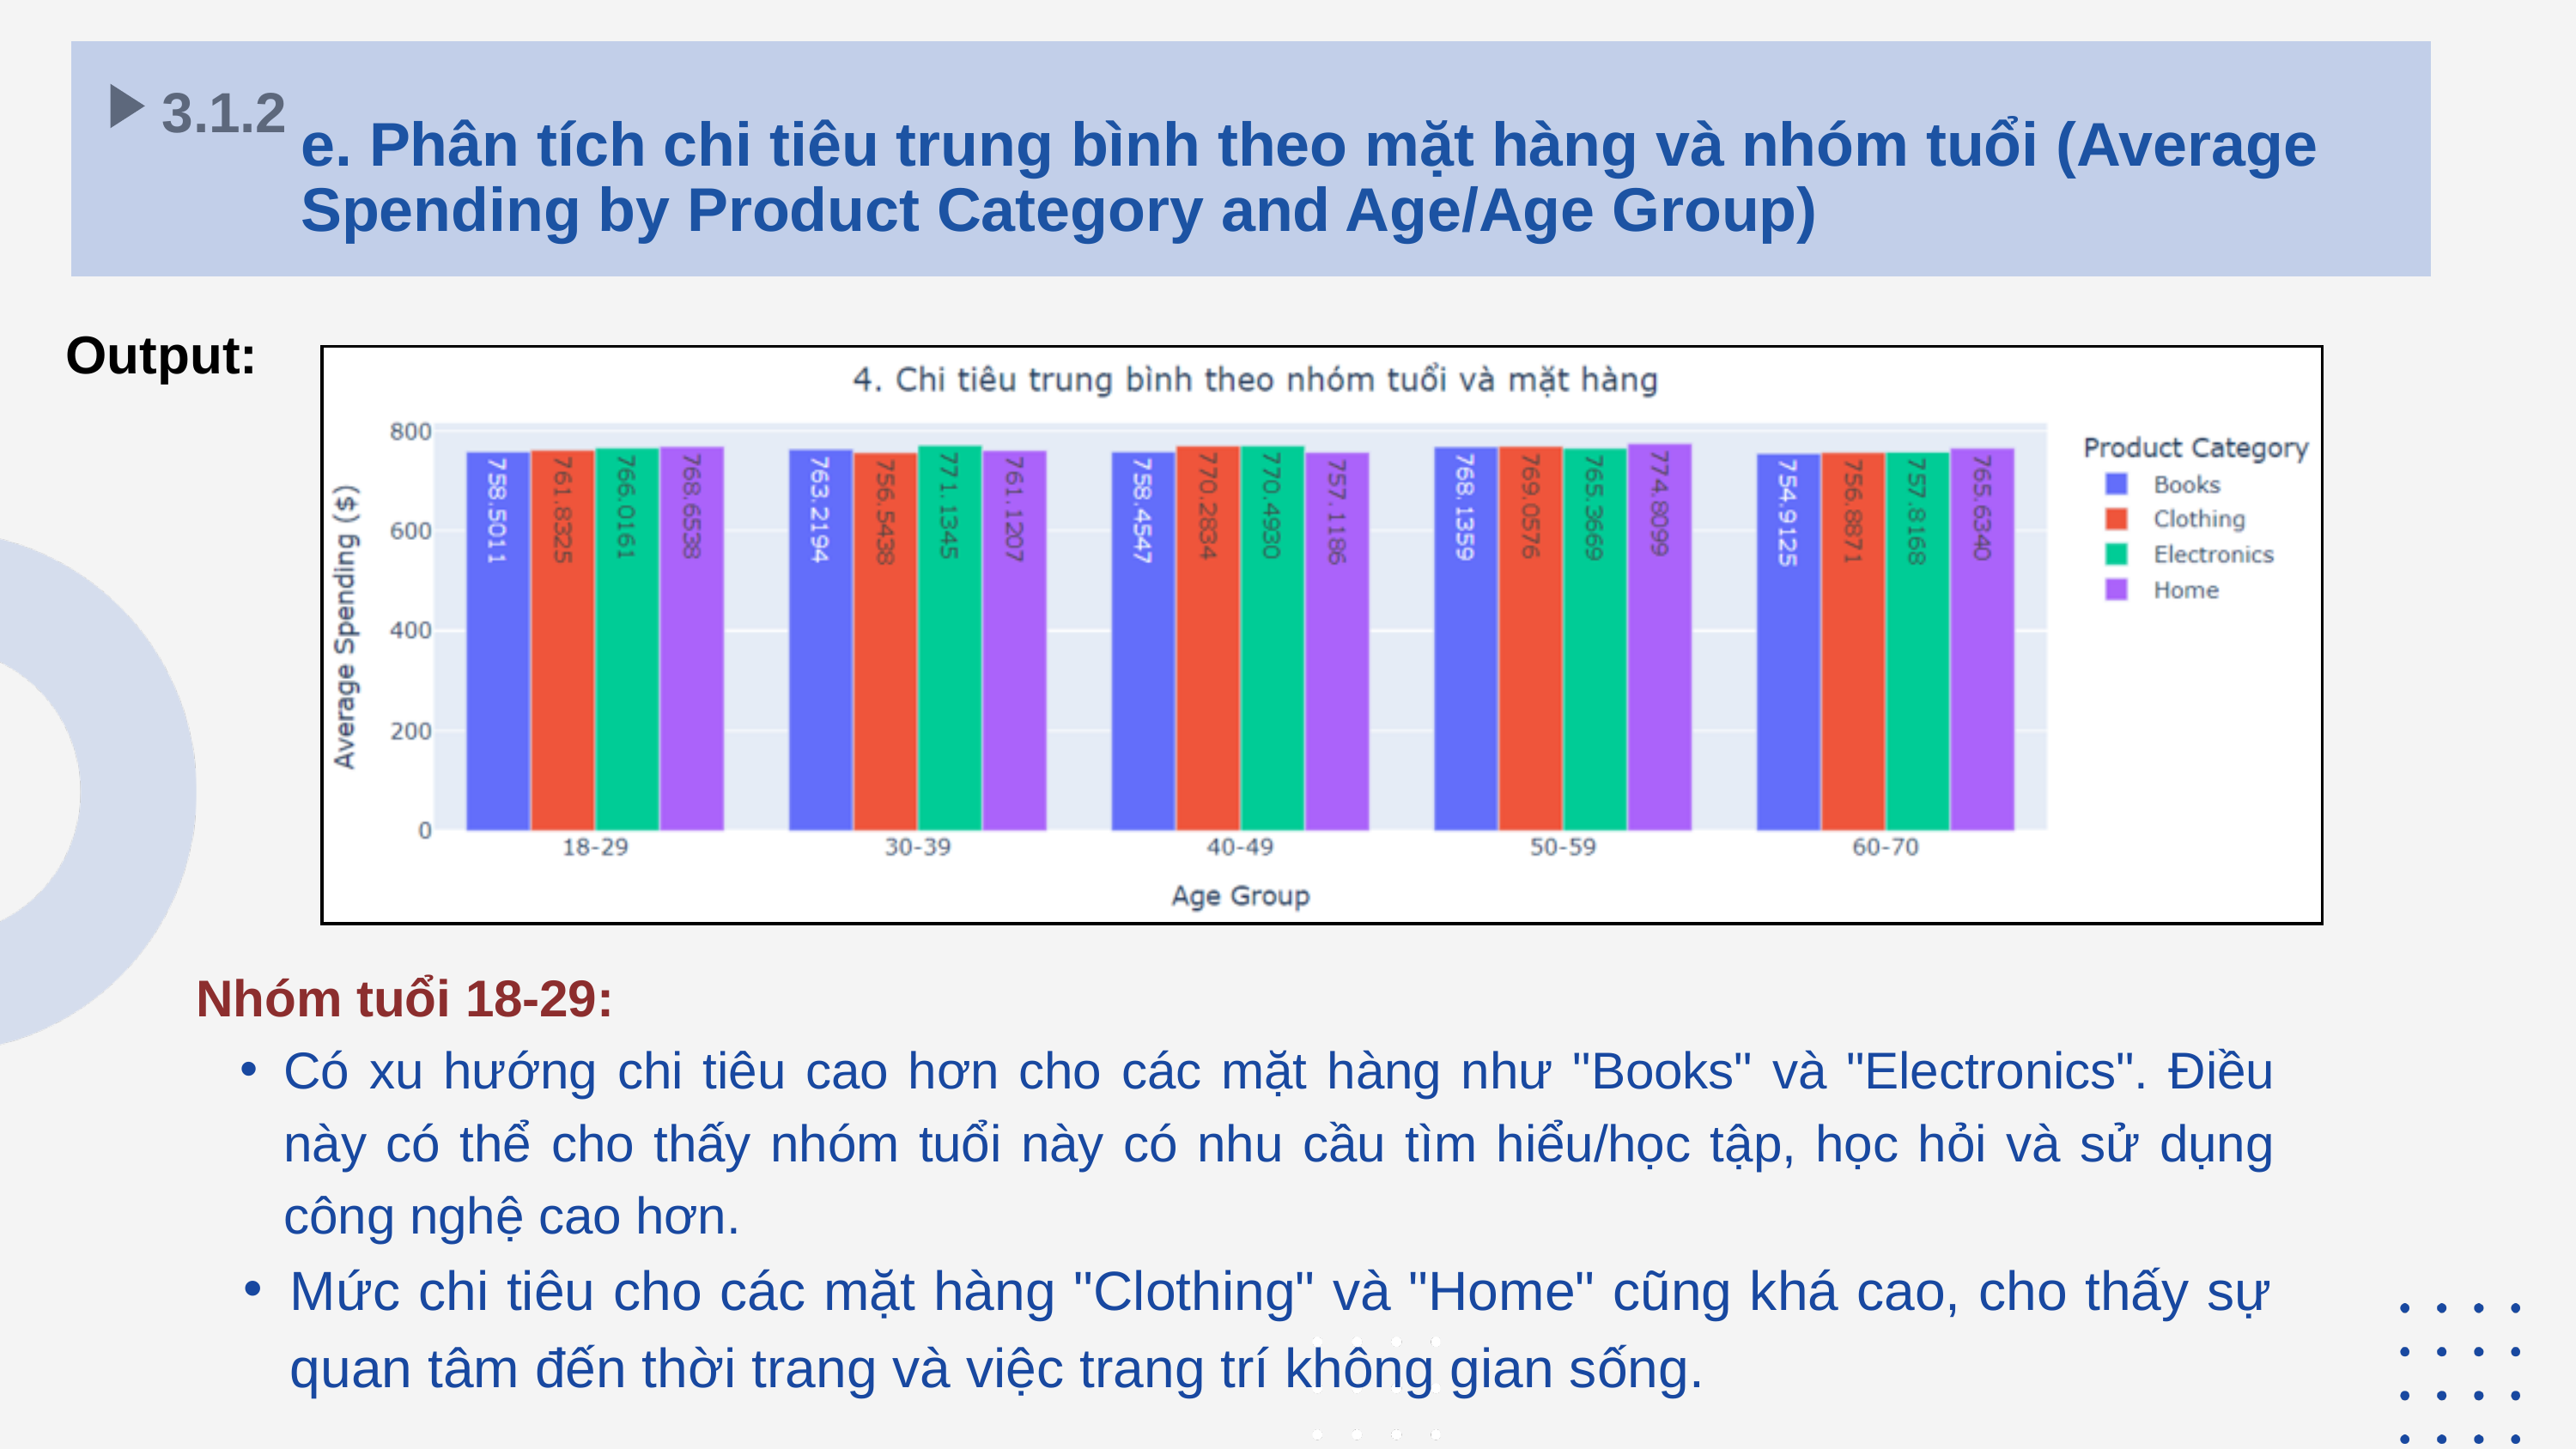

3.1.2

e. Phân tích chi tiêu trung bình theo mặt hàng và nhóm tuổi (Average Spending by Product Category and Age/Age Group)

Output:

Nhóm tuổi 18-29:
Có xu hướng chi tiêu cao hơn cho các mặt hàng như "Books" và "Electronics". Điều này có thể cho thấy nhóm tuổi này có nhu cầu tìm hiểu/học tập, học hỏi và sử dụng công nghệ cao hơn.
Mức chi tiêu cho các mặt hàng "Clothing" và "Home" cũng khá cao, cho thấy sự quan tâm đến thời trang và việc trang trí không gian sống.